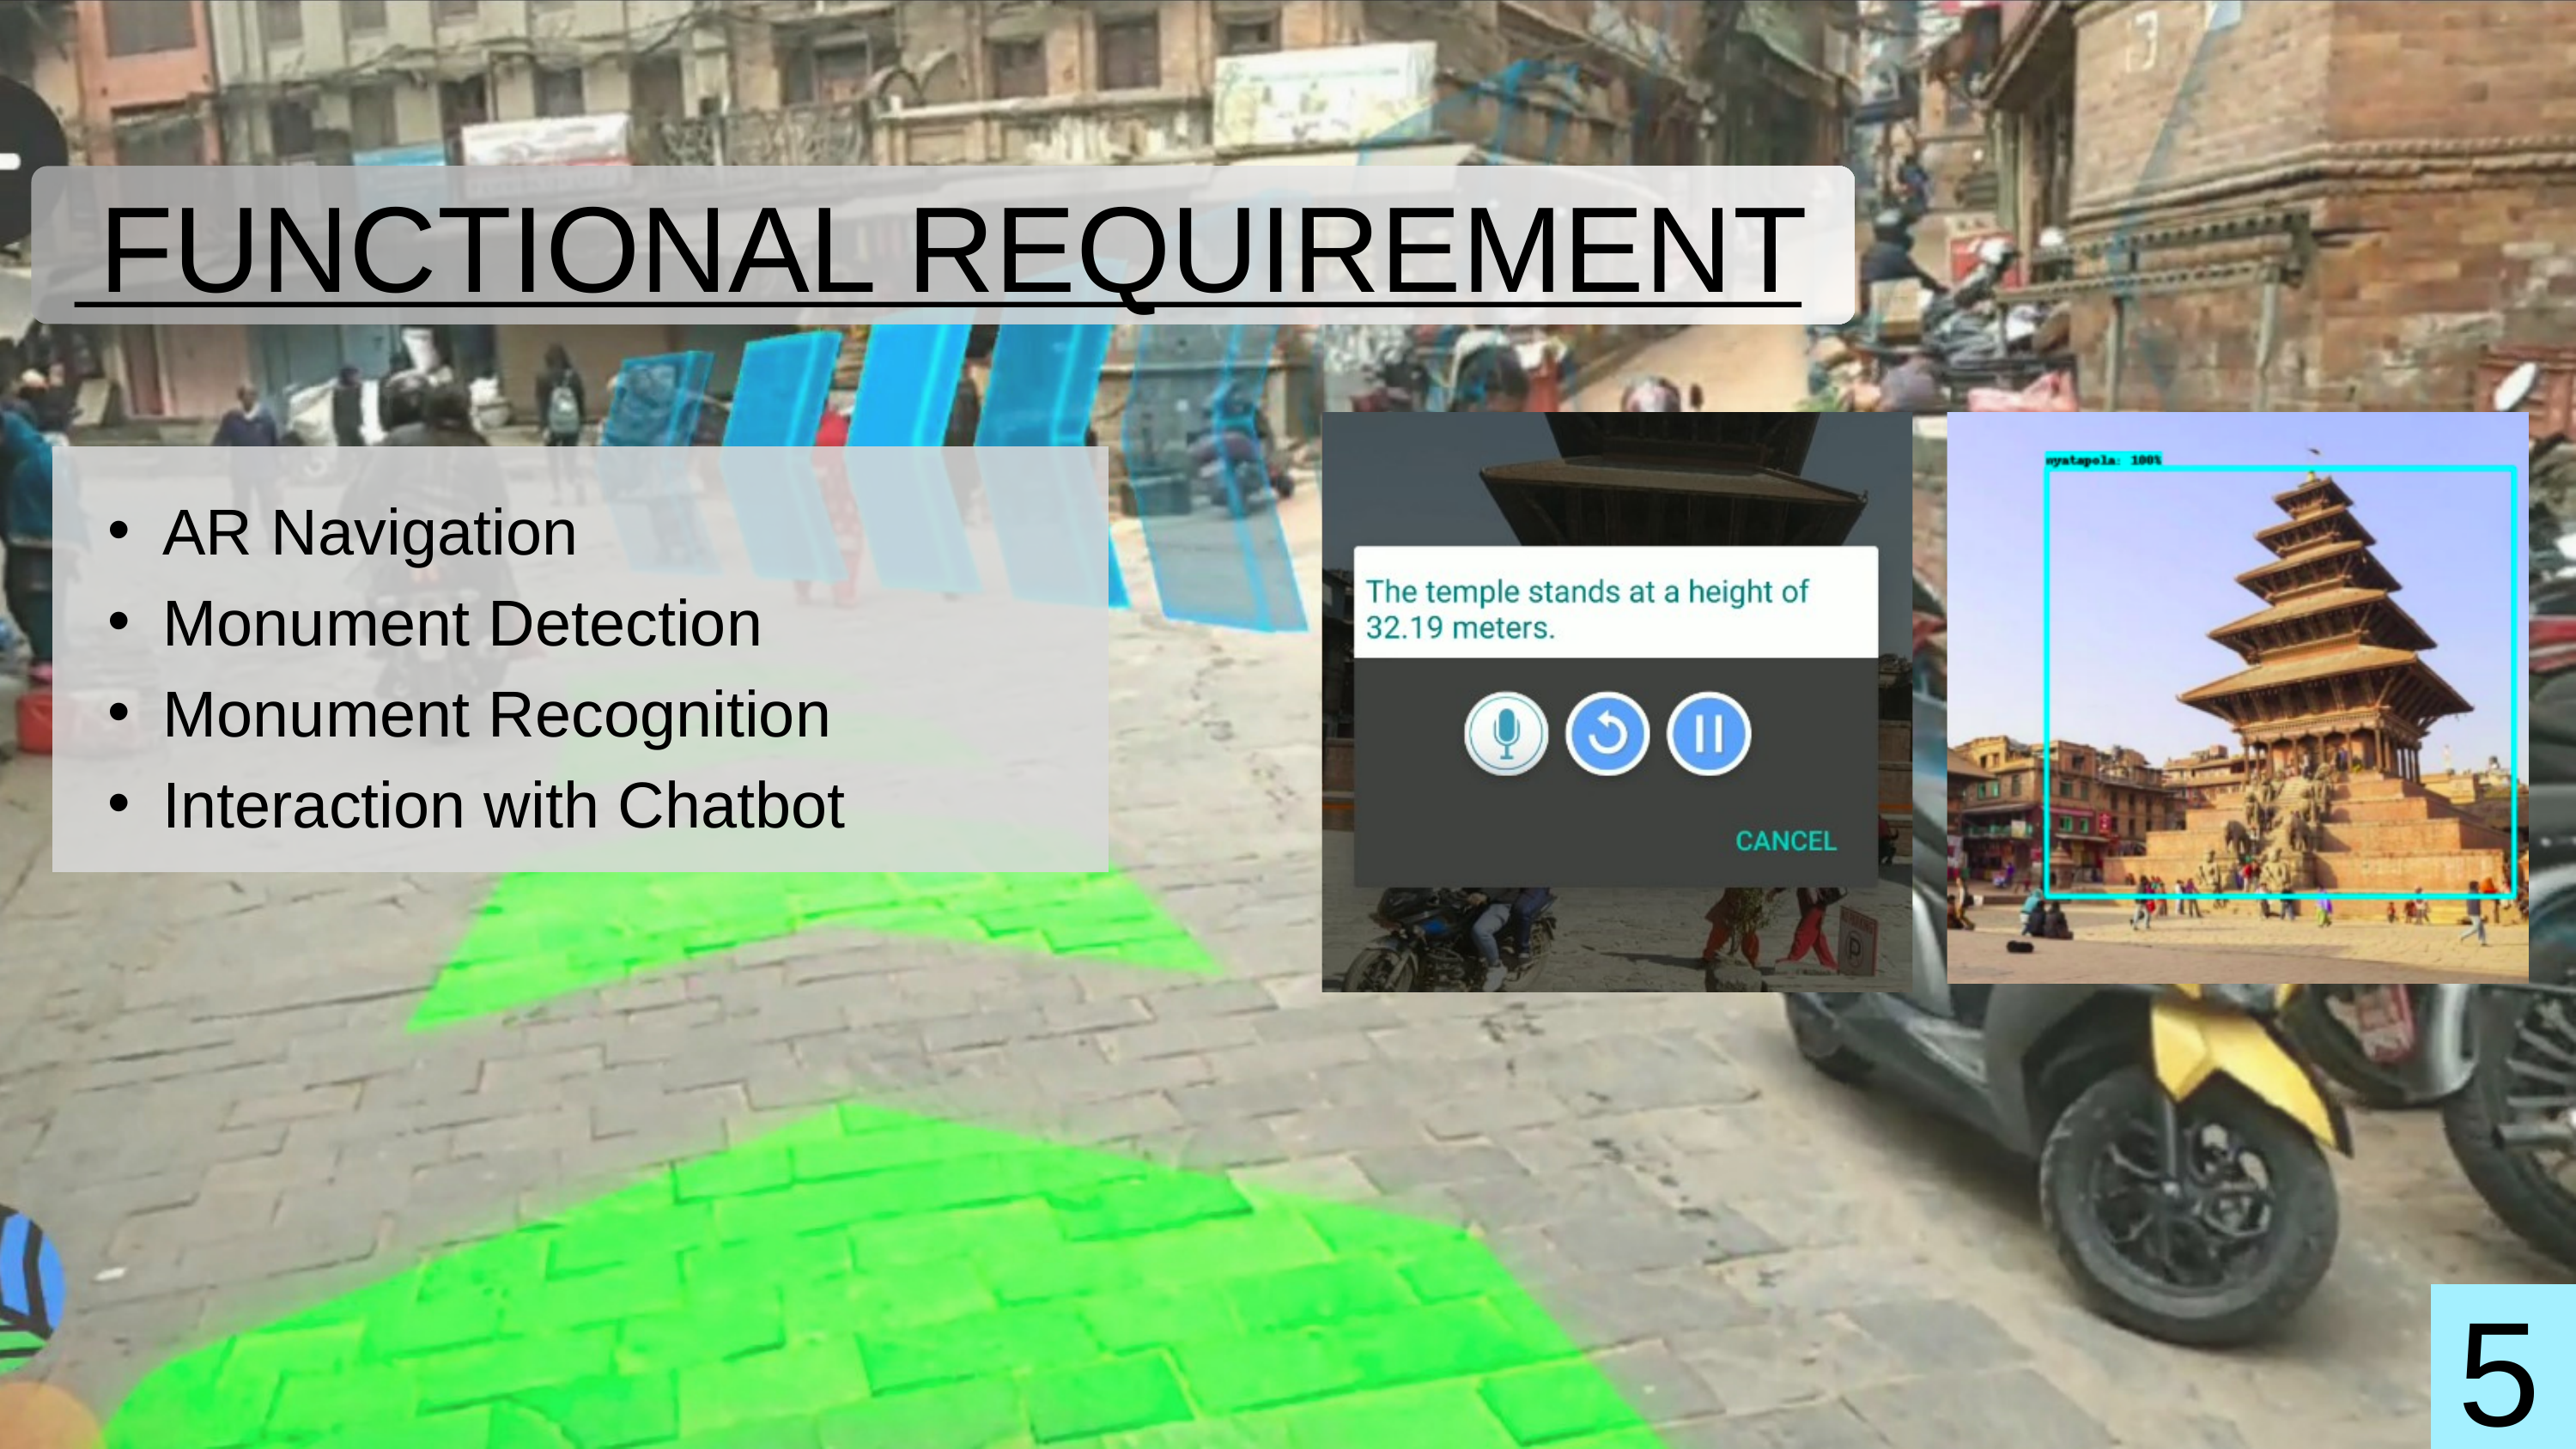

FUNCTIONAL REQUIREMENT

AR Navigation
Monument Detection
Monument Recognition
Interaction with Chatbot
5